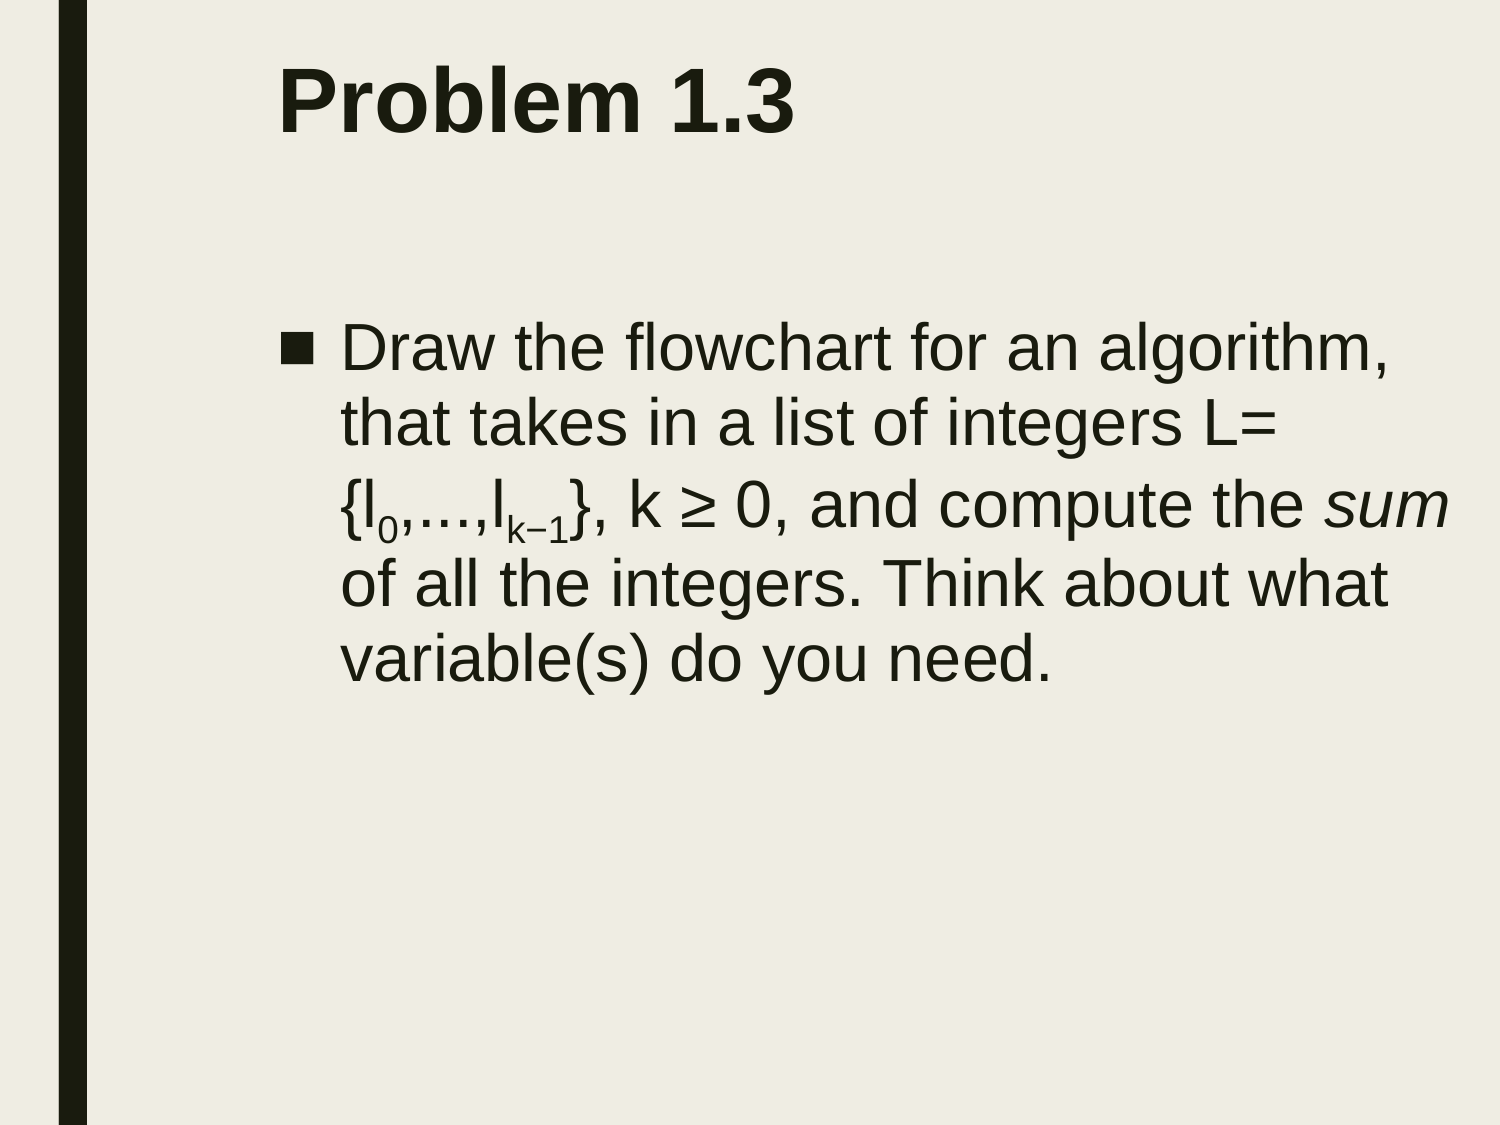

Problem 1.3
Draw the flowchart for an algorithm, that takes in a list of integers L= {l0,...,lk−1}, k ≥ 0, and compute the sum of all the integers. Think about what variable(s) do you need.